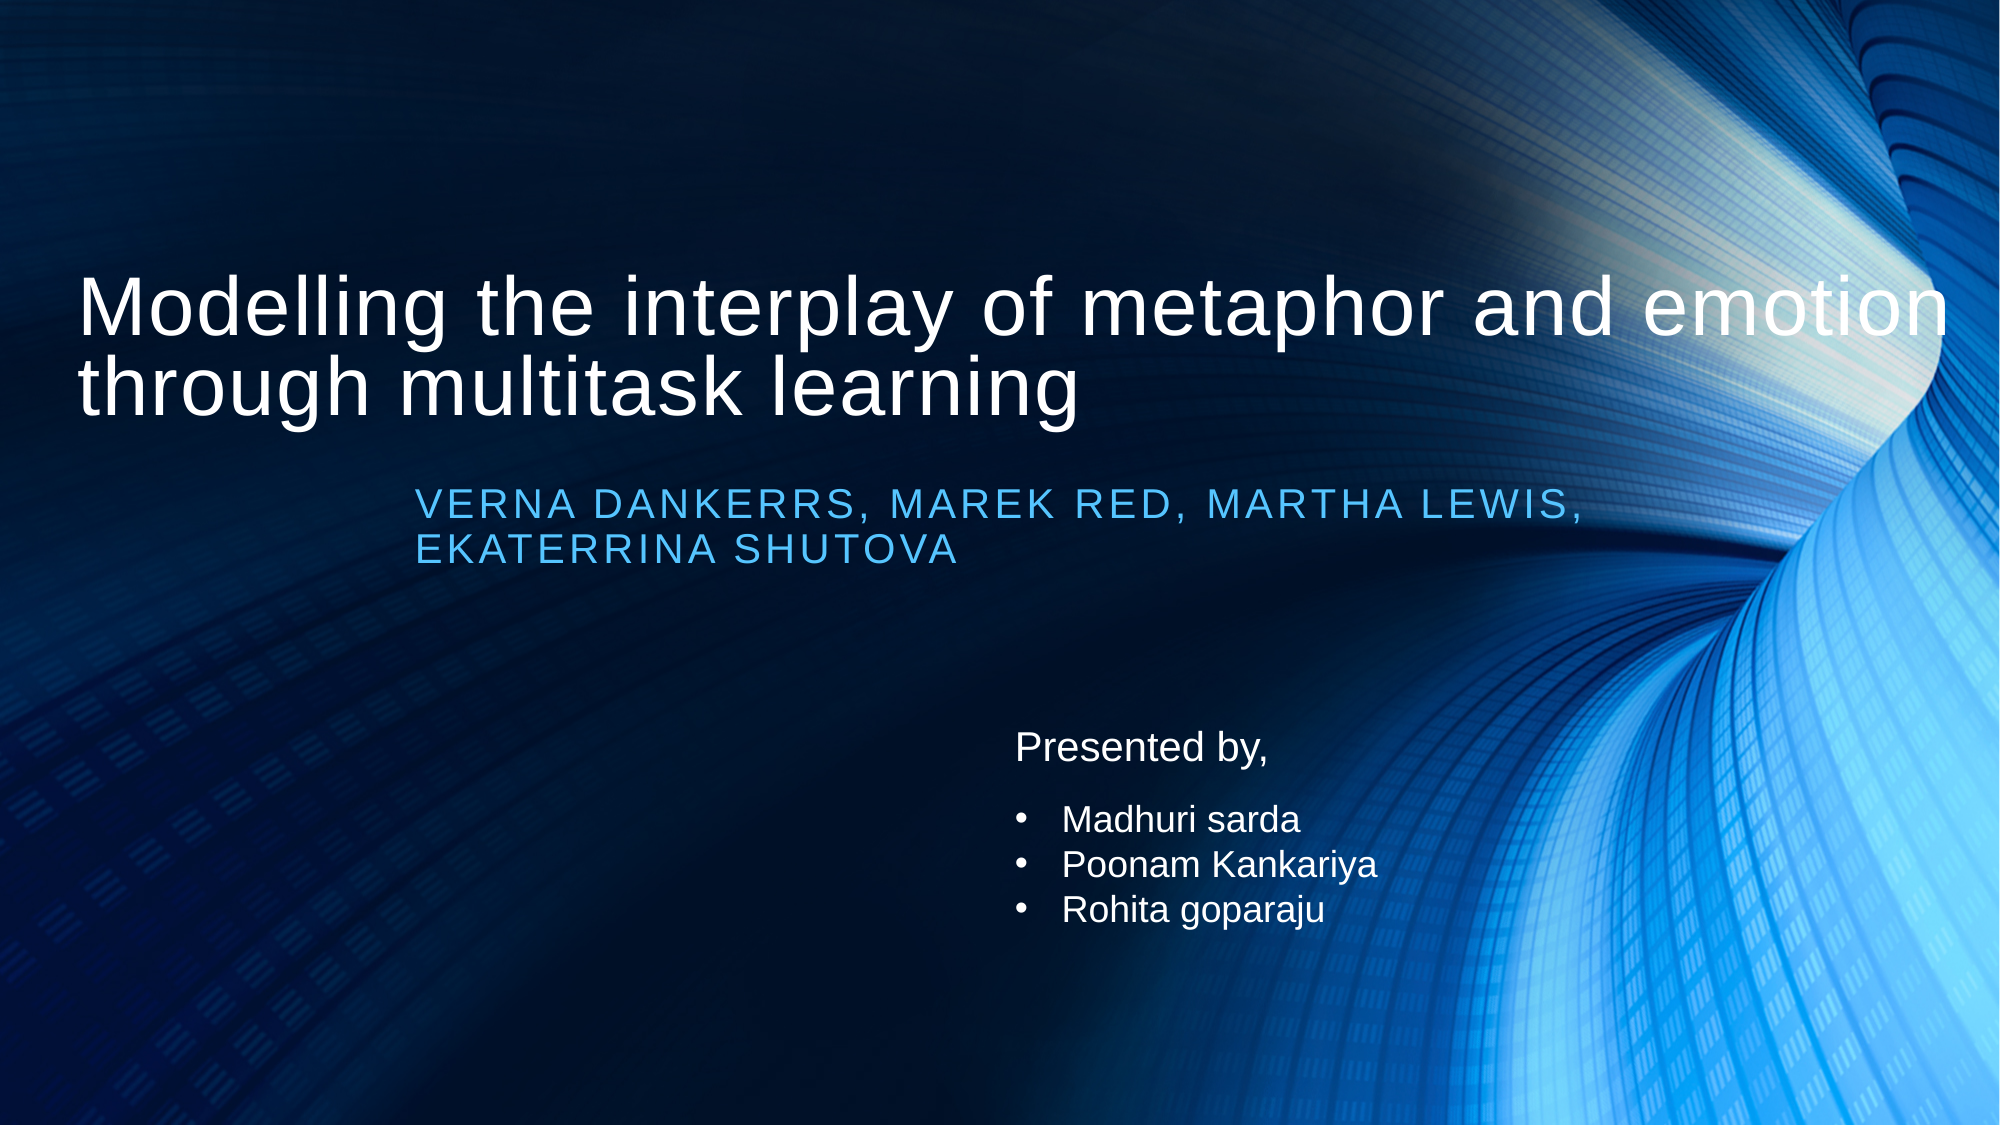

# Modelling the interplay of metaphor and emotion through multitask learning
verna dankerrs, marek red, martha lewis, ekaterrina shutova
Presented by,
Madhuri sarda
Poonam Kankariya
Rohita goparaju